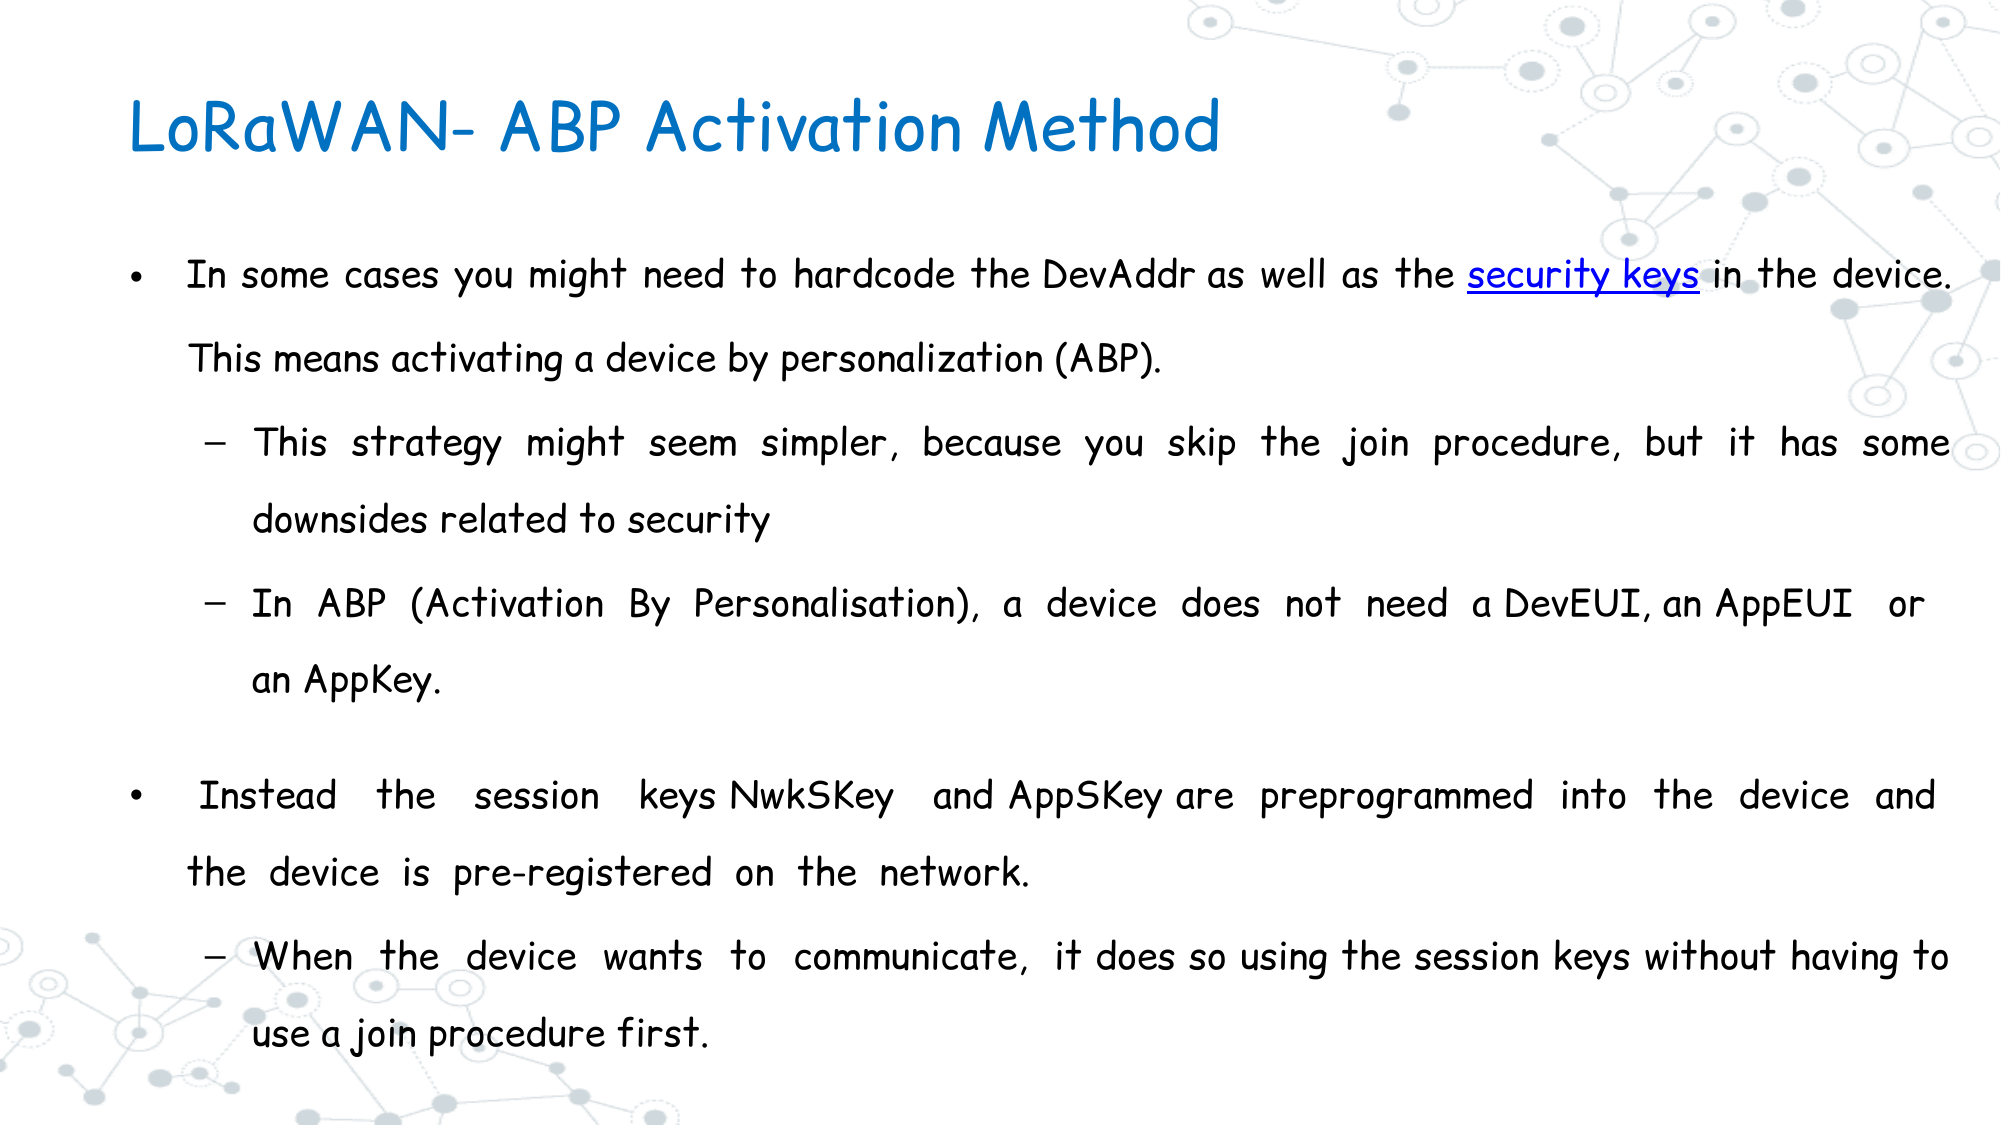

# LoRaWAN- ABP Activation Method
In some cases you might need to hardcode the DevAddr as well as the security keys in the device. This means activating a device by personalization (ABP).
This strategy might seem simpler, because you skip the join procedure, but it has some downsides related to security
In  ABP  (Activation  By  Personalisation),  a  device  does  not  need  a DevEUI, an AppEUI   or   an AppKey.

 Instead   the   session   keys NwkSKey   and AppSKey are  preprogrammed  into  the  device  and  the  device  is  pre-registered  on  the  network.
When  the  device  wants  to  communicate,  it does so using the session keys without having to use a join procedure first.